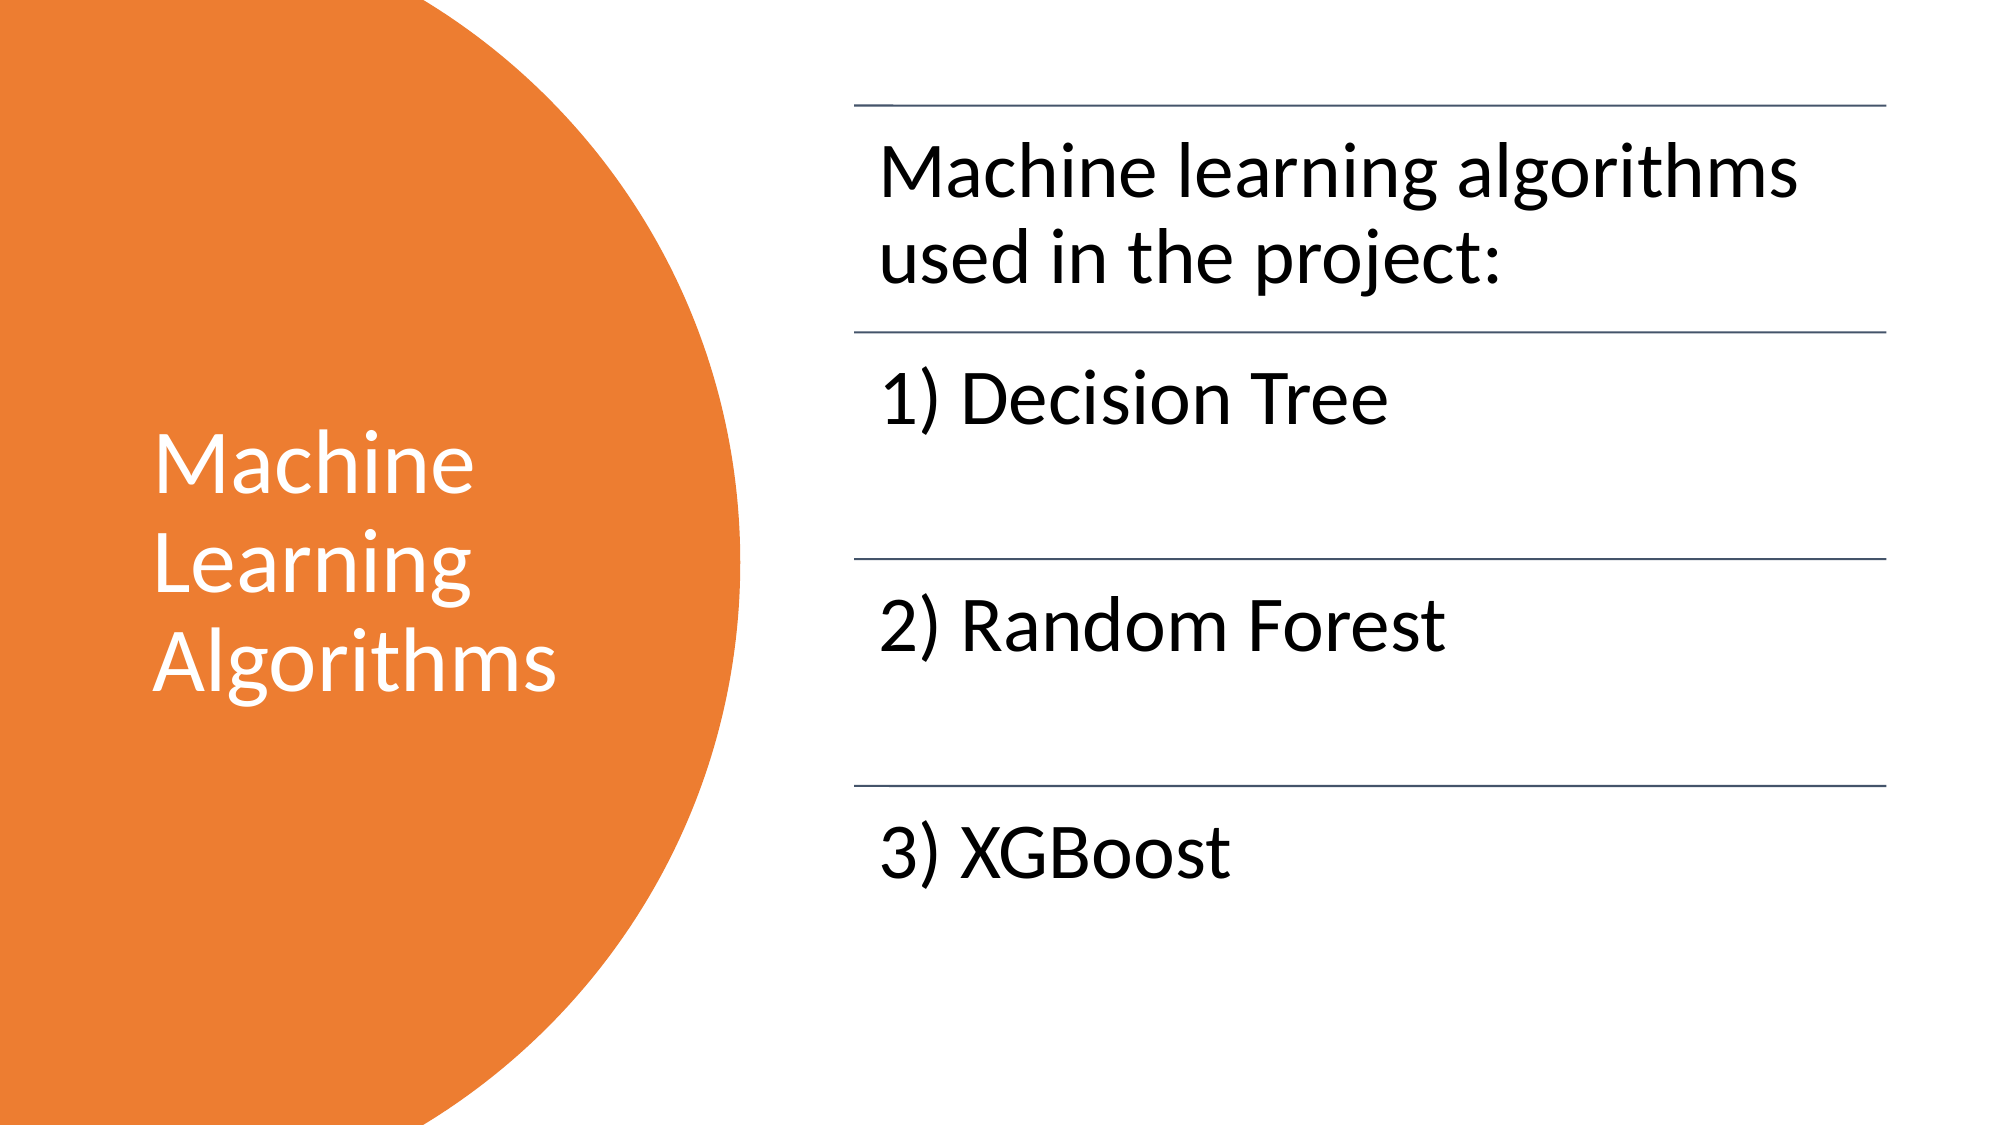

Machine learning algorithms used in the project:
1) Decision Tree
2) Random Forest
3) XGBoost
# Machine Learning Algorithms
7